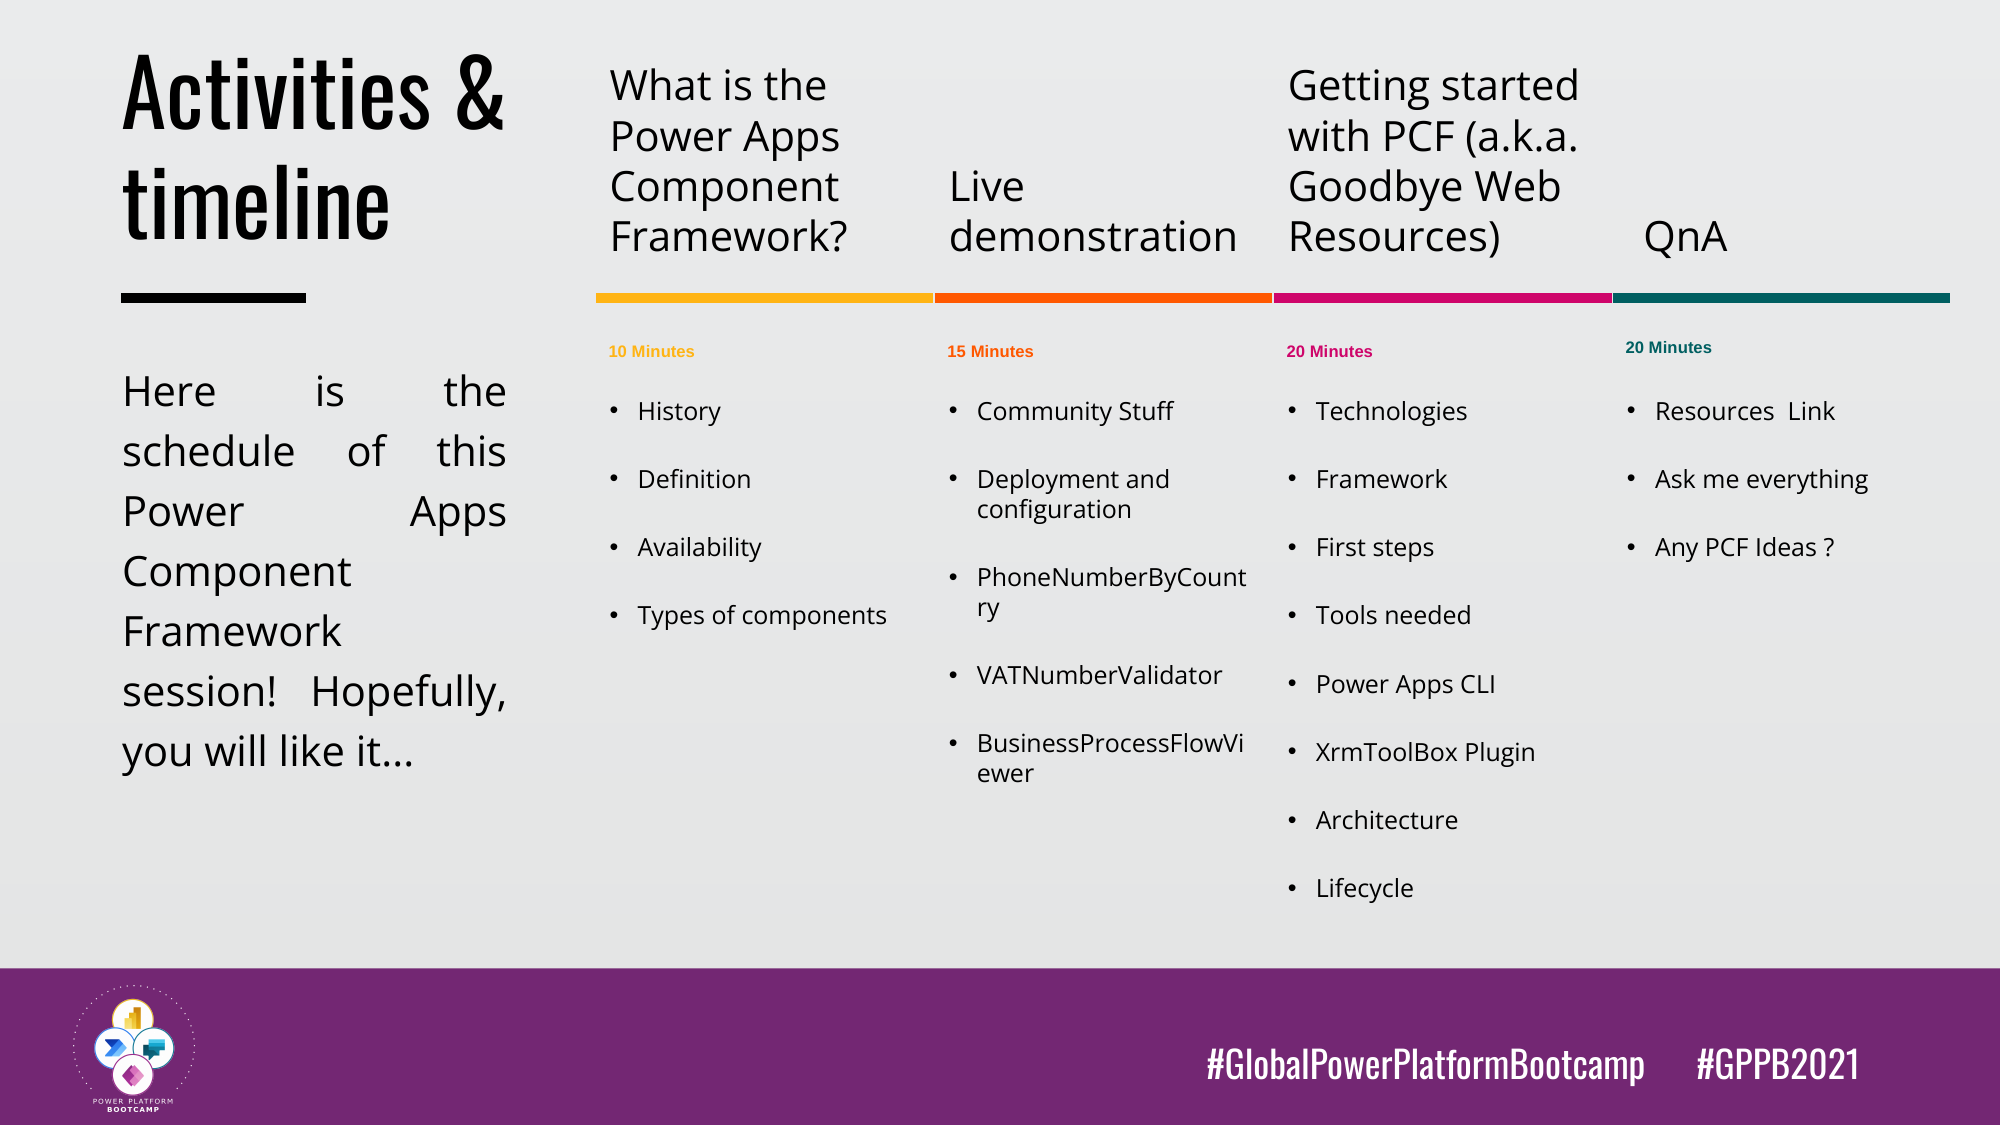

Activities & timeline
What is the Power Apps Component Framework?
Getting started with PCF (a.k.a. Goodbye Web Resources)
Live demonstration
QnA
20 Minutes
10 Minutes
15 Minutes
20 Minutes
Here is the schedule of this Power Apps Component Framework session! Hopefully, you will like it...

History

Definition

Availability

Types of components

Community Stuff

Deployment and configuration

PhoneNumberByCountry

VATNumberValidator

BusinessProcessFlowViewer

Technologies

Framework

First steps

Tools needed

Power Apps CLI

XrmToolBox Plugin

Architecture

Lifecycle

Resources  Link

Ask me everything

Any PCF Ideas ?